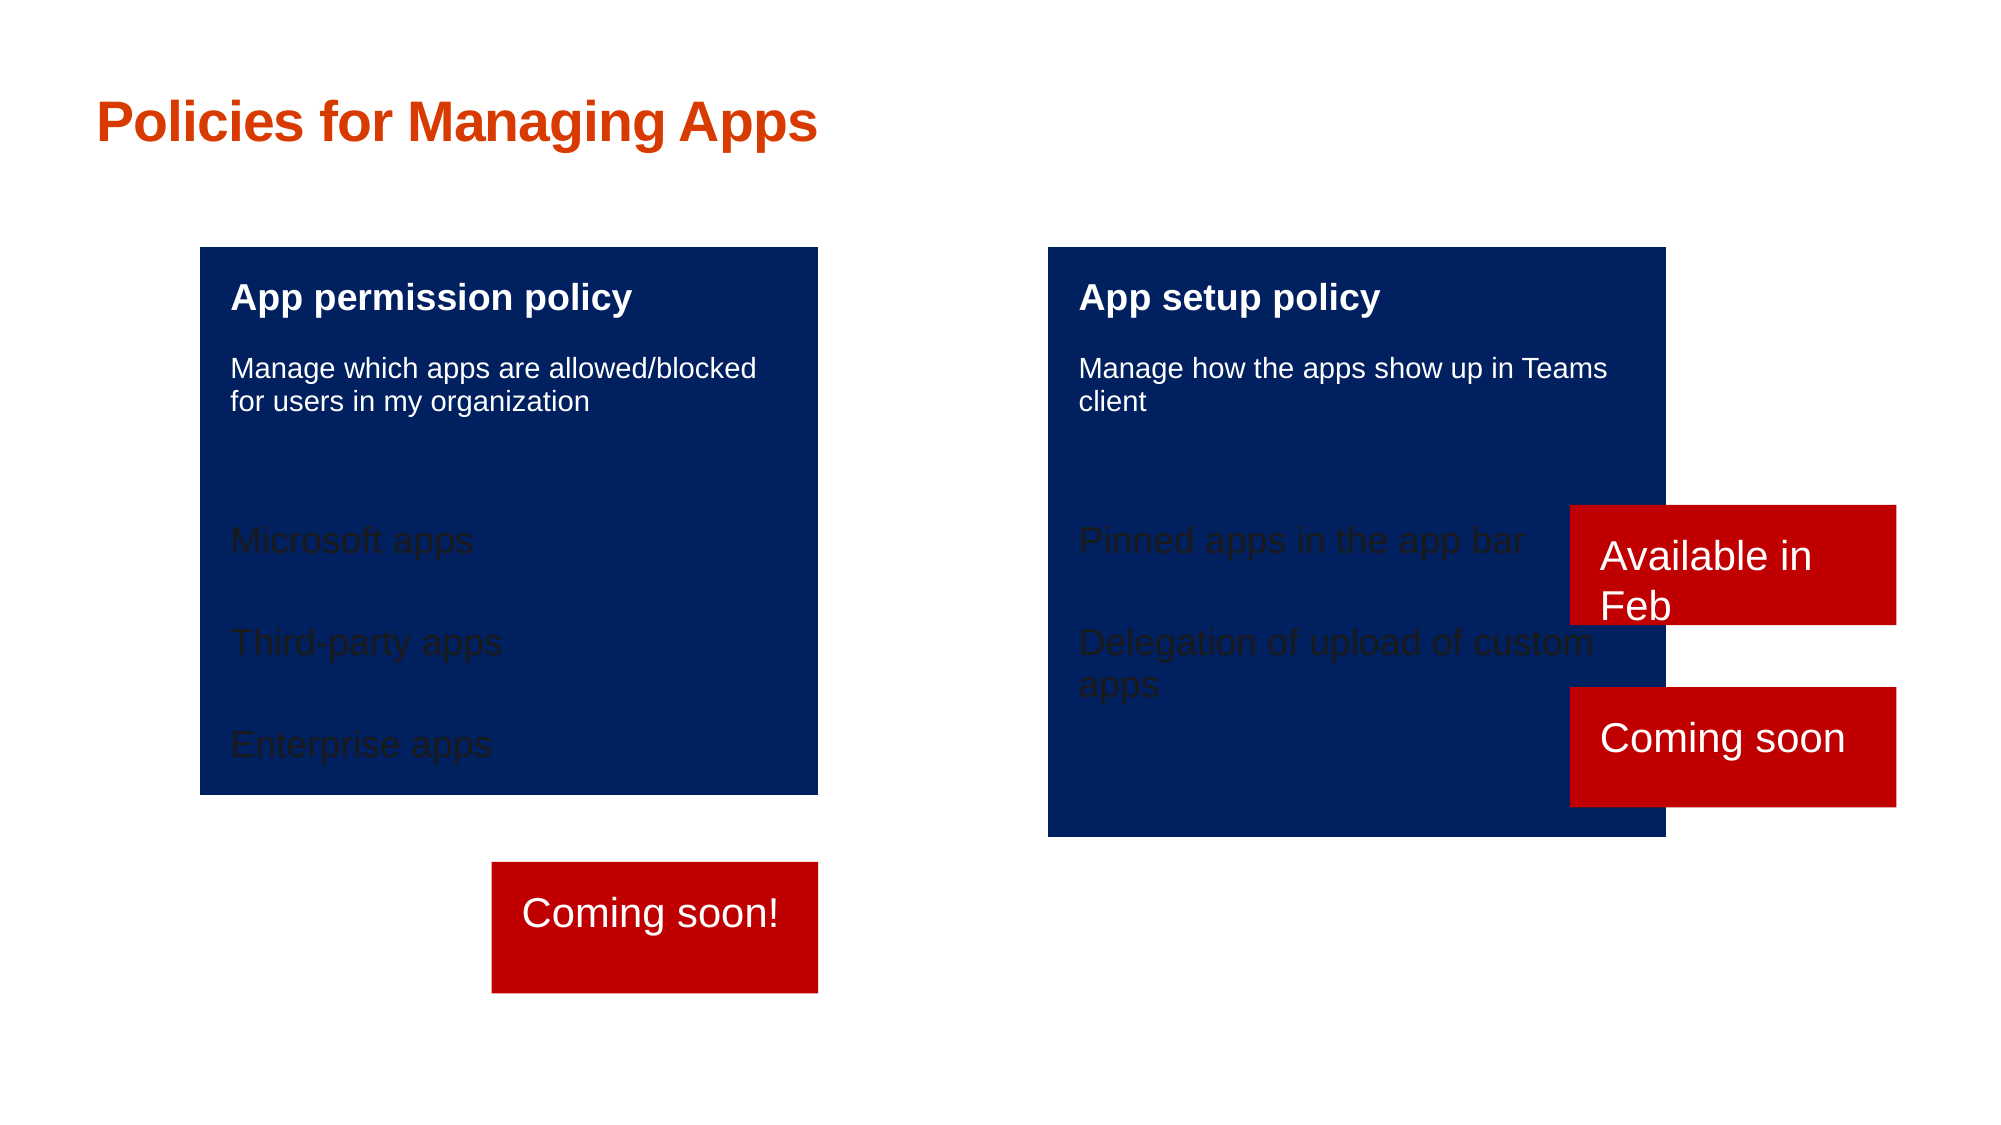

# Policies for Managing Apps
| App permission policy Manage which apps are allowed/blocked for users in my organization |
| --- |
| Microsoft apps |
| Third-party apps |
| Enterprise apps |
| App setup policy Manage how the apps show up in Teams client |
| --- |
| Pinned apps in the app bar |
| Delegation of upload of custom apps |
|  |
Available in Feb
Coming soon
Coming soon!